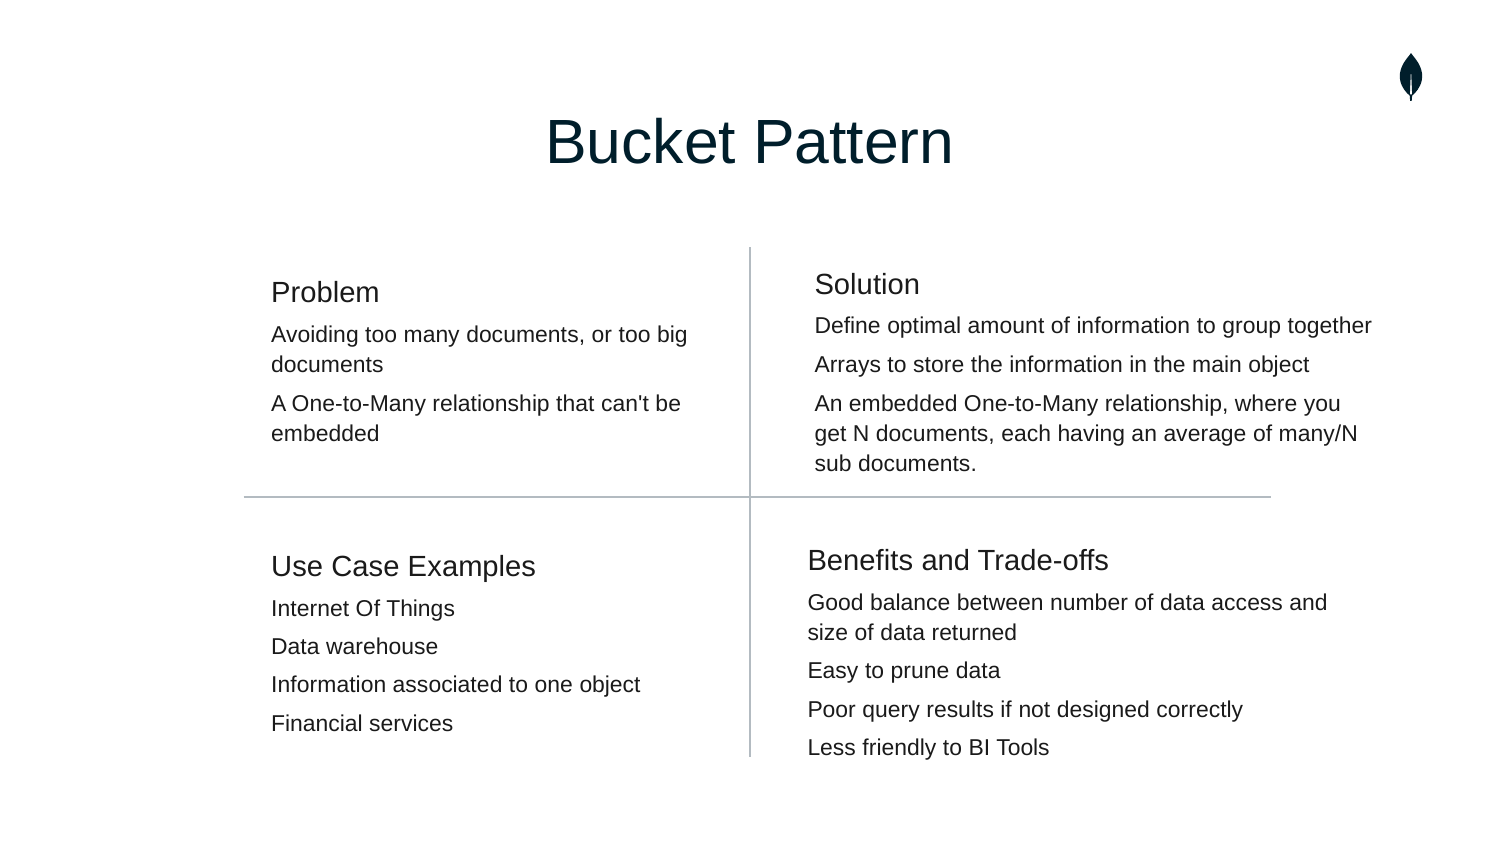

# Bucket Pattern
Solution
Define optimal amount of information to group together
Arrays to store the information in the main object
An embedded One-to-Many relationship, where you
get N documents, each having an average of many/N
sub documents.

Problem
Avoiding too many documents, or too big documents
A One-to-Many relationship that can't be embedded

Benefits and Trade-offs
Good balance between number of data access and
size of data returned
Easy to prune data
Poor query results if not designed correctly
Less friendly to BI Tools
Use Case Examples
Internet Of Things
Data warehouse
Information associated to one object
Financial services